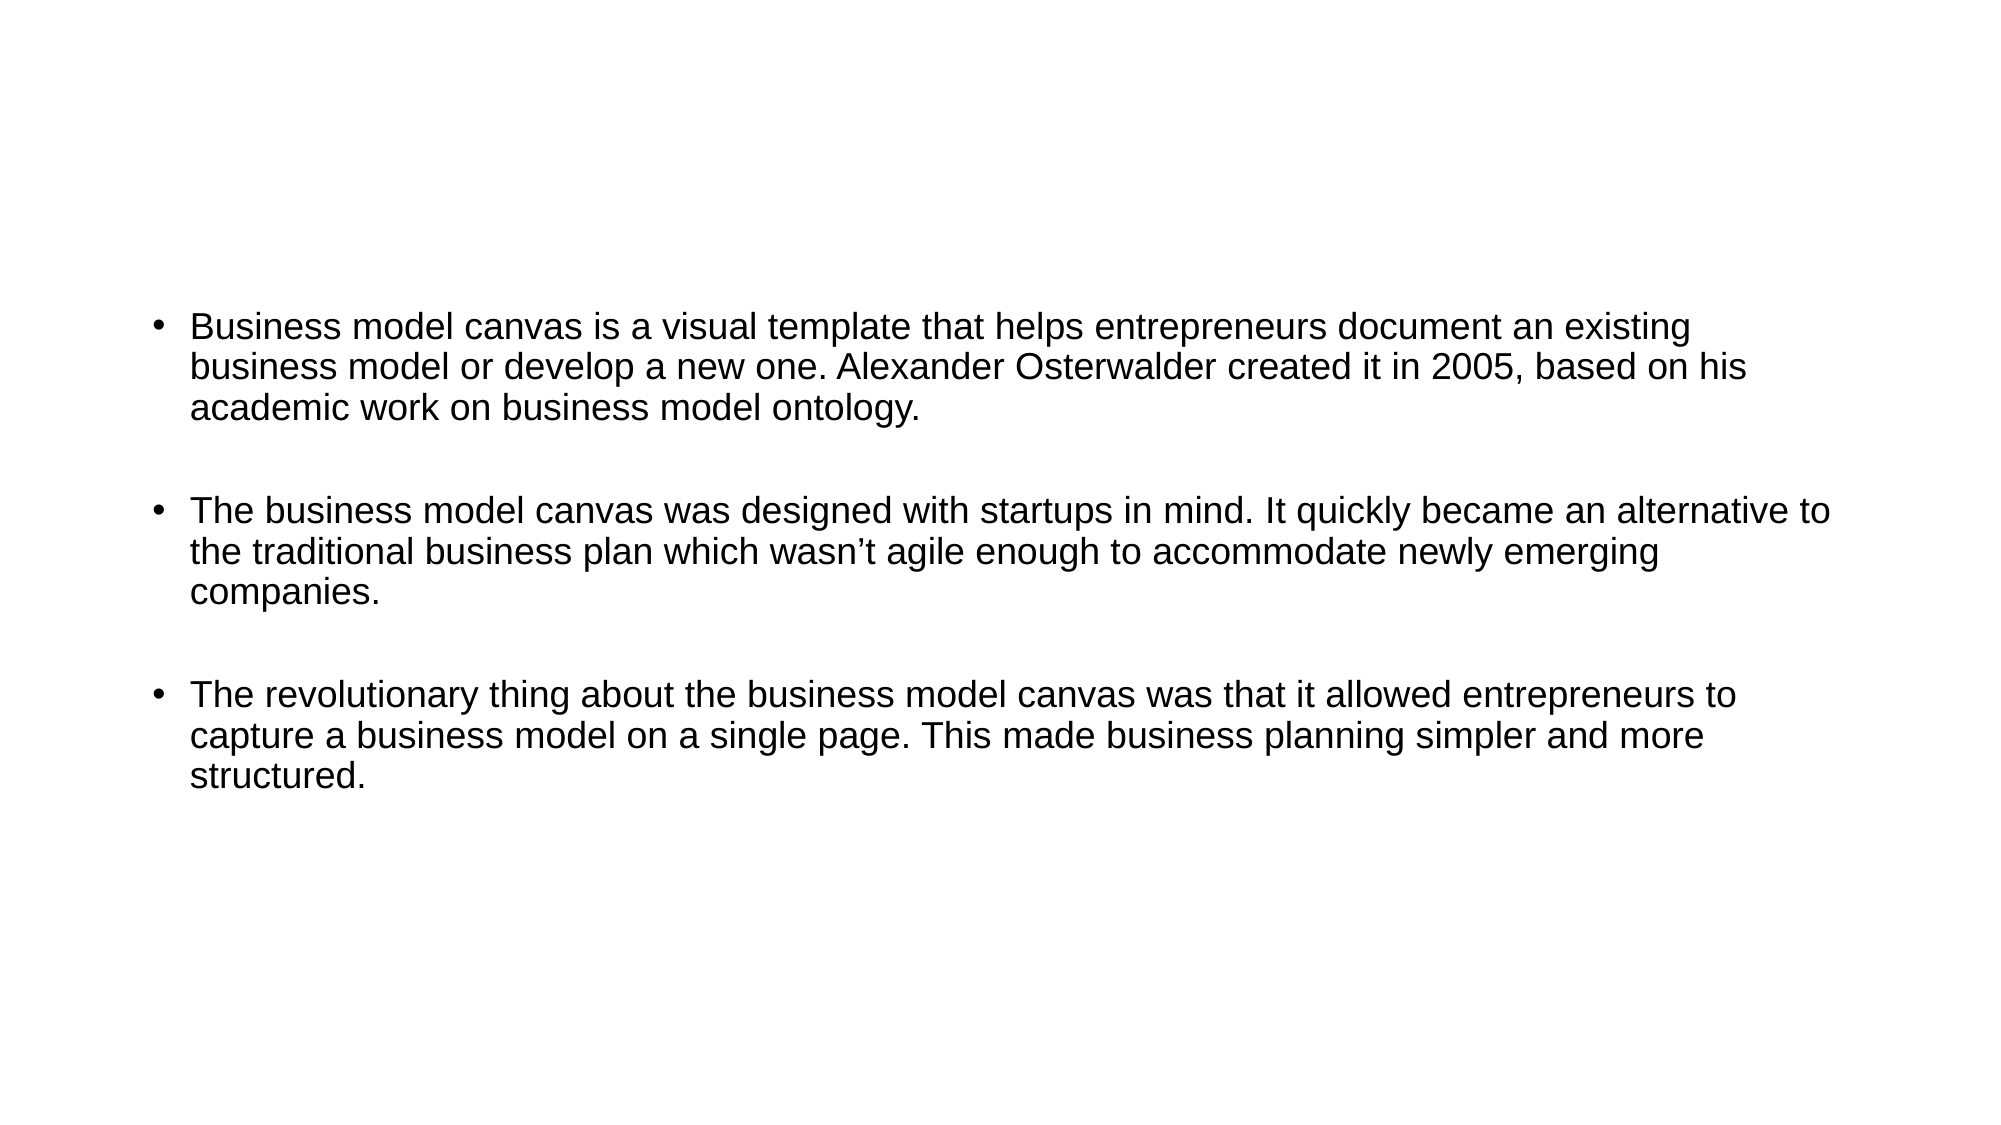

#
Business model canvas is a visual template that helps entrepreneurs document an existing business model or develop a new one. Alexander Osterwalder created it in 2005, based on his academic work on business model ontology.

The business model canvas was designed with startups in mind. It quickly became an alternative to the traditional business plan which wasn’t agile enough to accommodate newly emerging companies.

The revolutionary thing about the business model canvas was that it allowed entrepreneurs to capture a business model on a single page. This made business planning simpler and more structured.